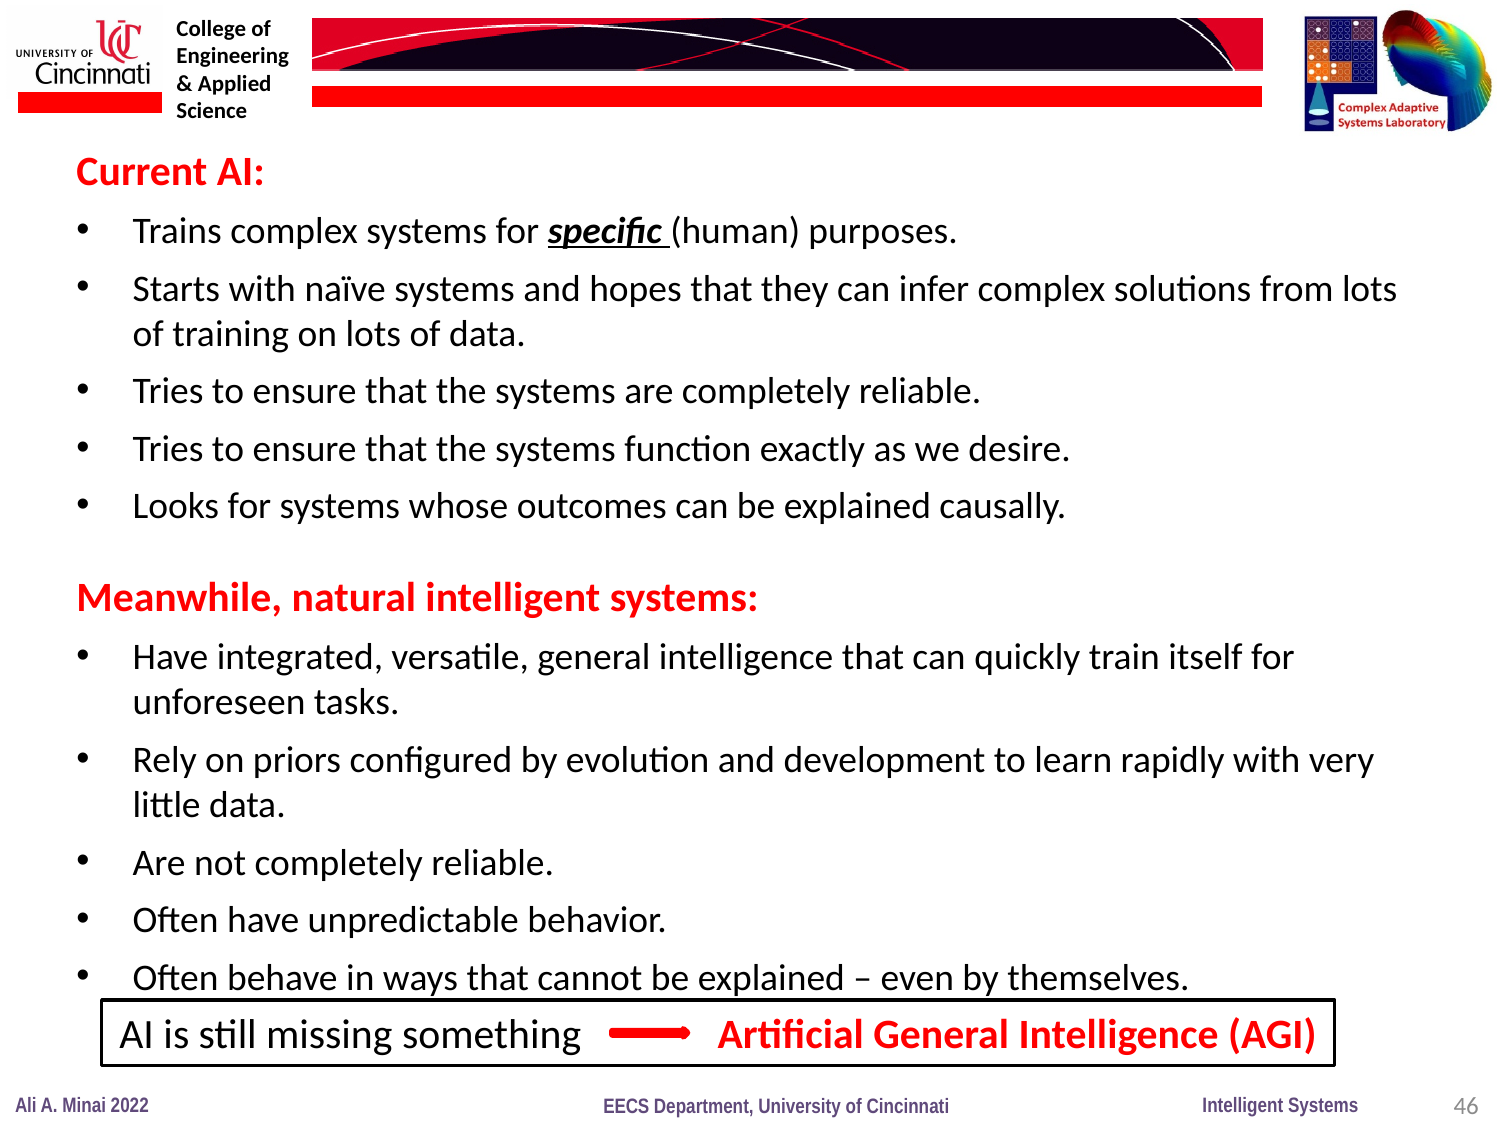

Current AI:
Trains complex systems for specific (human) purposes.
Starts with naïve systems and hopes that they can infer complex solutions from lots of training on lots of data.
Tries to ensure that the systems are completely reliable.
Tries to ensure that the systems function exactly as we desire.
Looks for systems whose outcomes can be explained causally.
Meanwhile, natural intelligent systems:
Have integrated, versatile, general intelligence that can quickly train itself for unforeseen tasks.
Rely on priors configured by evolution and development to learn rapidly with very little data.
Are not completely reliable.
Often have unpredictable behavior.
Often behave in ways that cannot be explained – even by themselves.
AI is still missing something

Artificial General Intelligence (AGI)